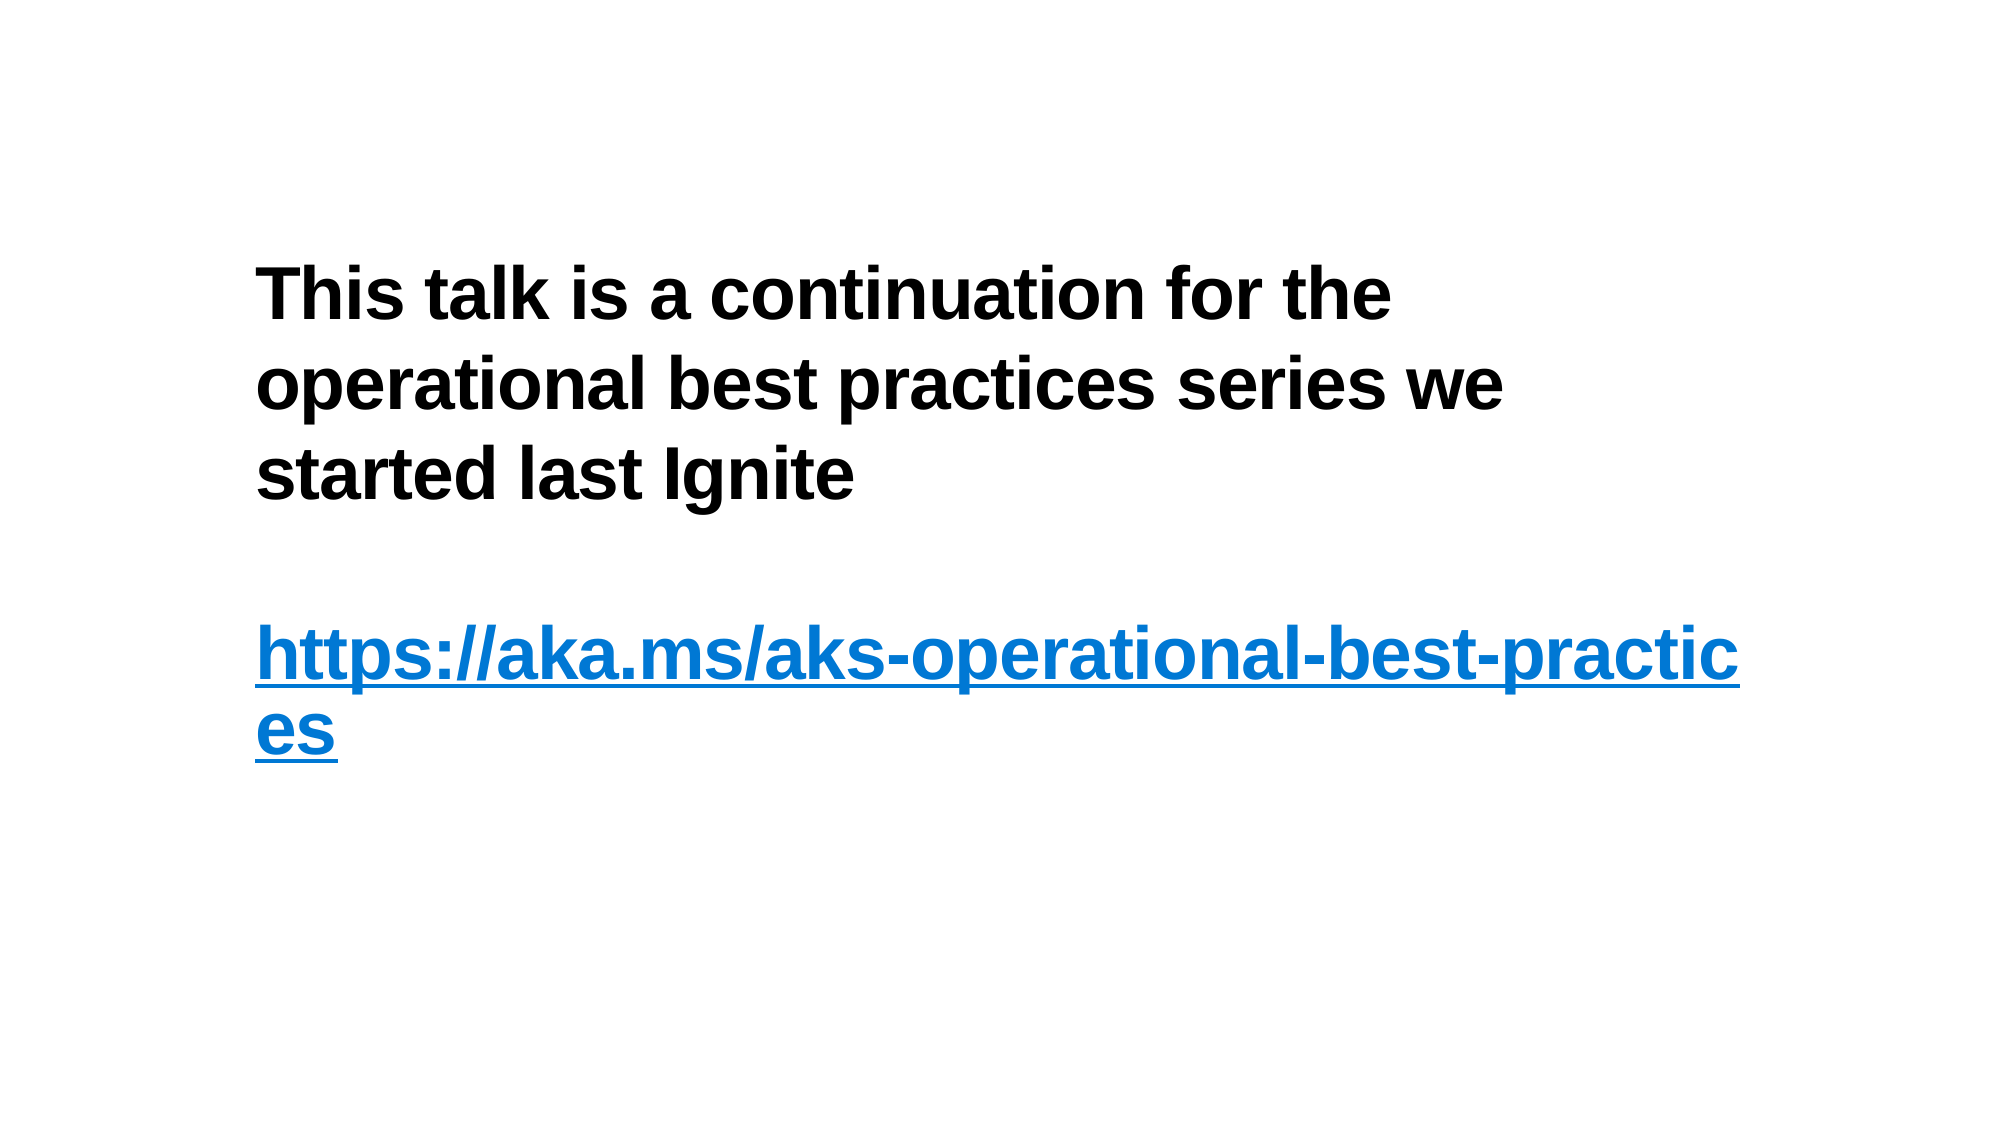

This talk is a continuation for the operational best practices series we started last Ignite
https://aka.ms/aks-operational-best-practices